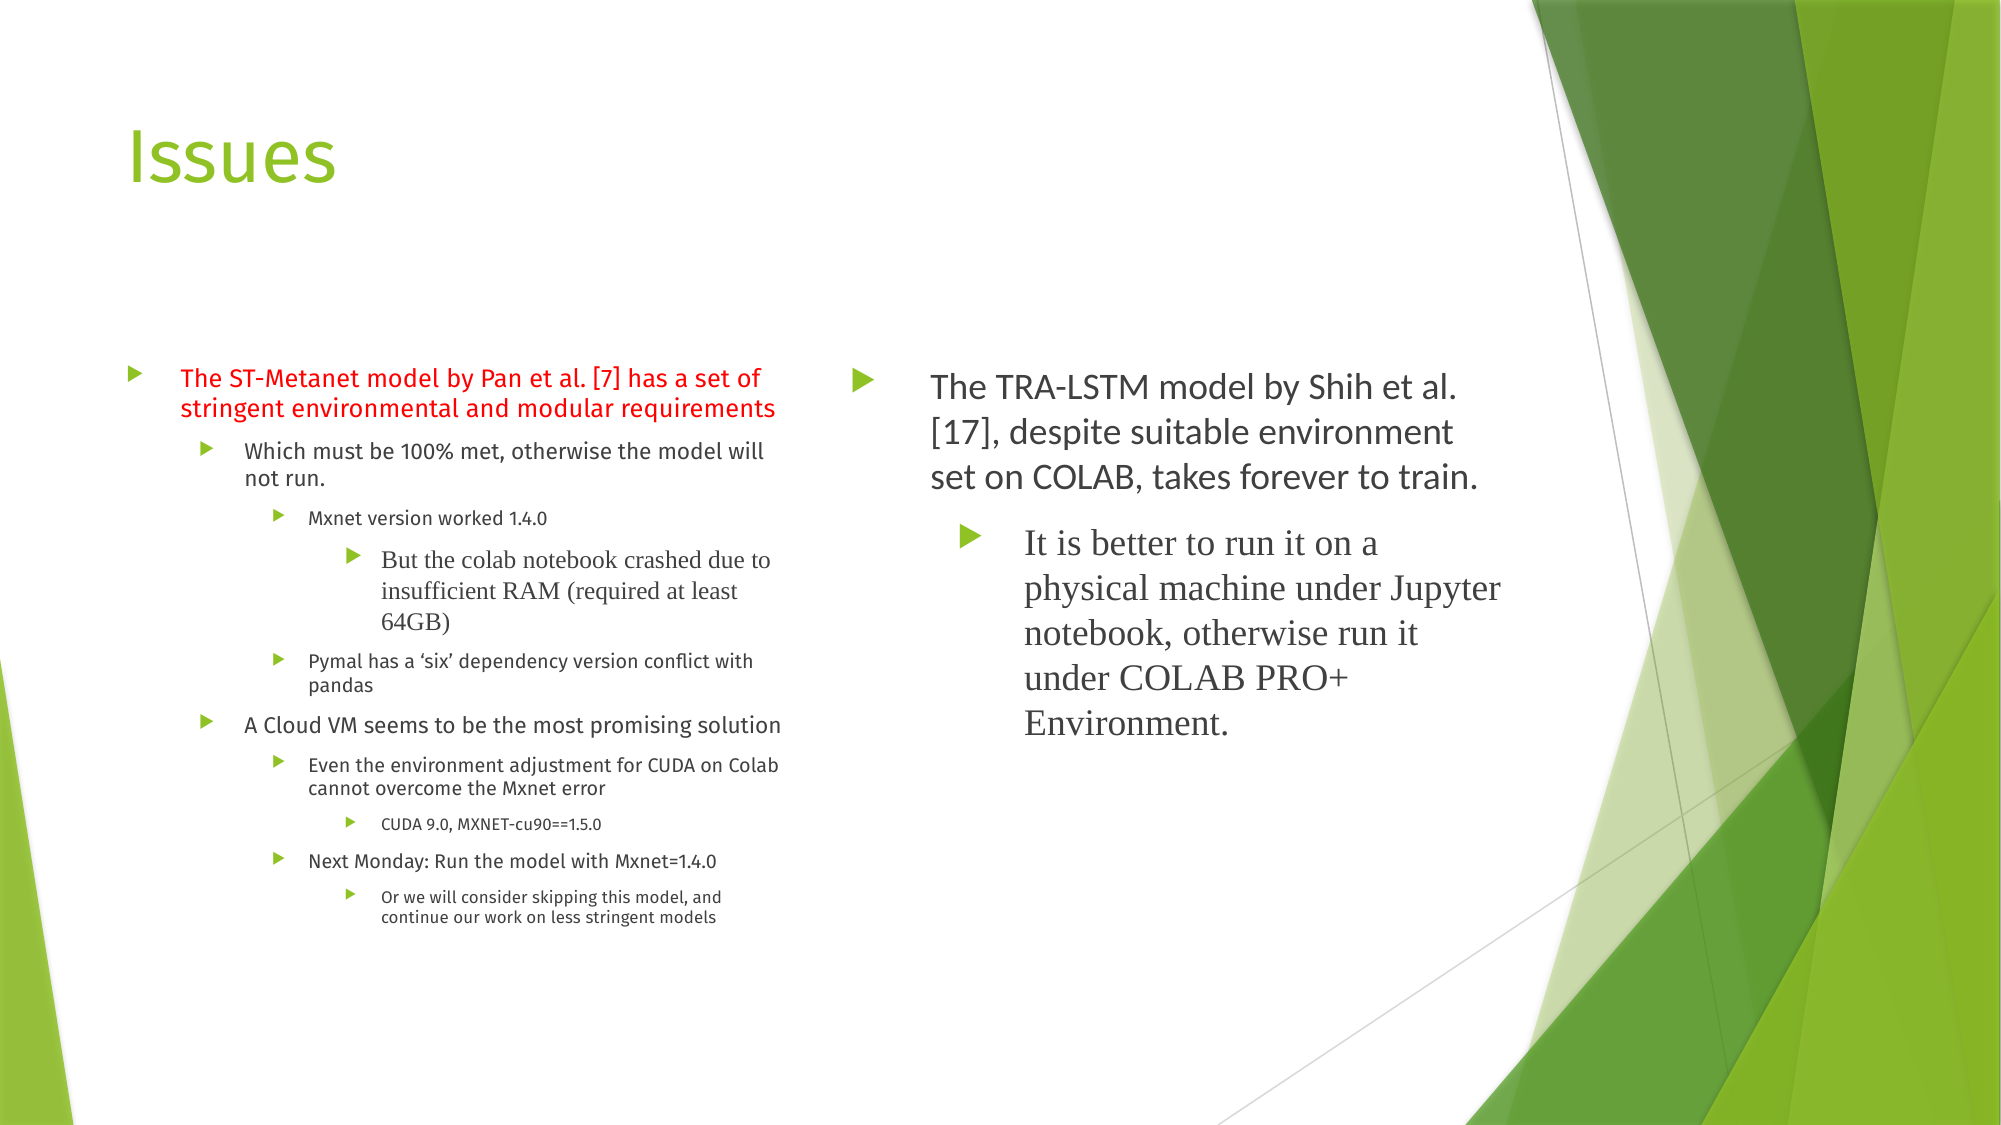

# Issues
The ST-Metanet model by Pan et al. [7] has a set of stringent environmental and modular requirements
Which must be 100% met, otherwise the model will not run.
Mxnet version worked 1.4.0
But the colab notebook crashed due to insufficient RAM (required at least 64GB)
Pymal has a ‘six’ dependency version conflict with pandas
A Cloud VM seems to be the most promising solution
Even the environment adjustment for CUDA on Colab cannot overcome the Mxnet error
CUDA 9.0, MXNET-cu90==1.5.0
Next Monday: Run the model with Mxnet=1.4.0
Or we will consider skipping this model, and continue our work on less stringent models
The TRA-LSTM model by Shih et al. [17], despite suitable environment set on COLAB, takes forever to train.
It is better to run it on a physical machine under Jupyter notebook, otherwise run it under COLAB PRO+ Environment.